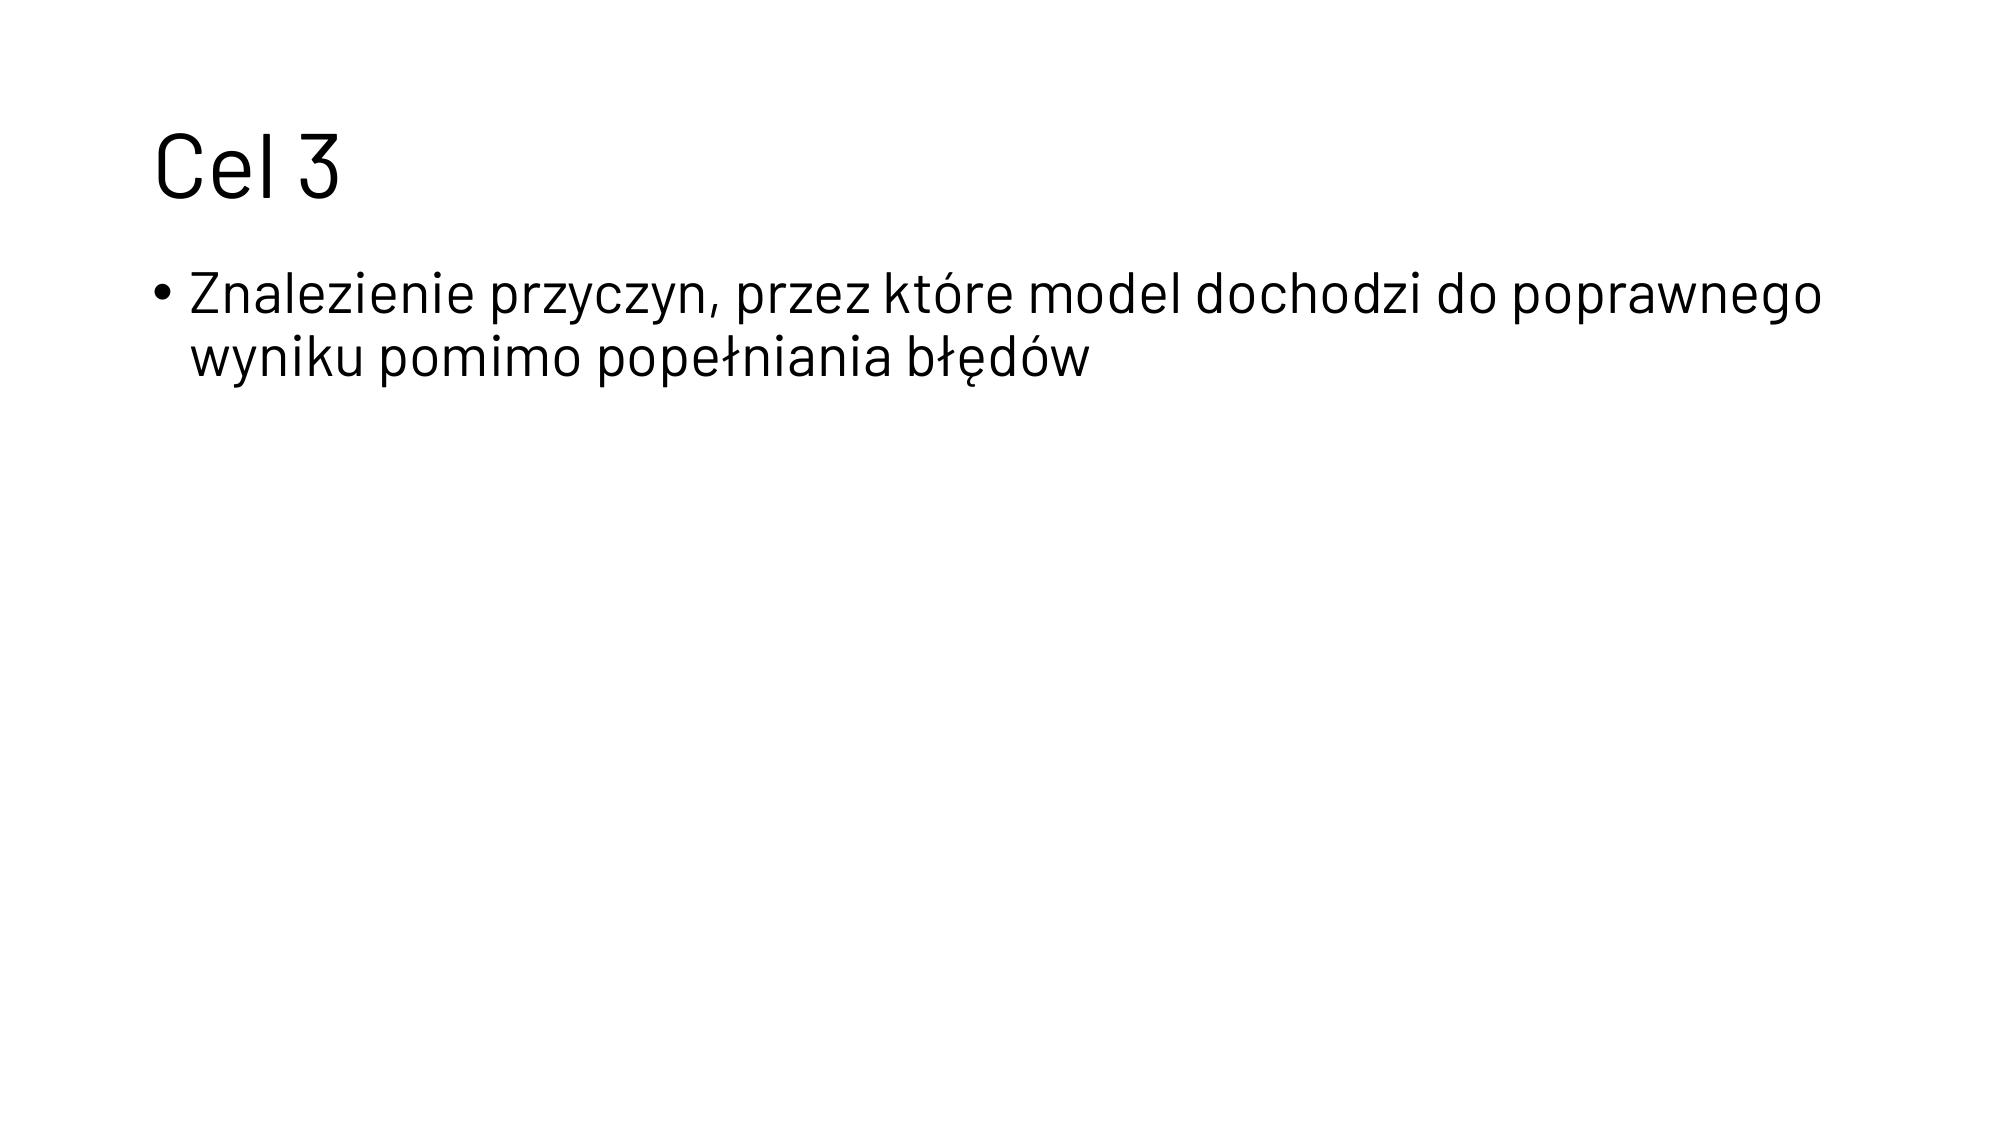

# Cel 3
Znalezienie przyczyn, przez które model dochodzi do poprawnego wyniku pomimo popełniania błędów